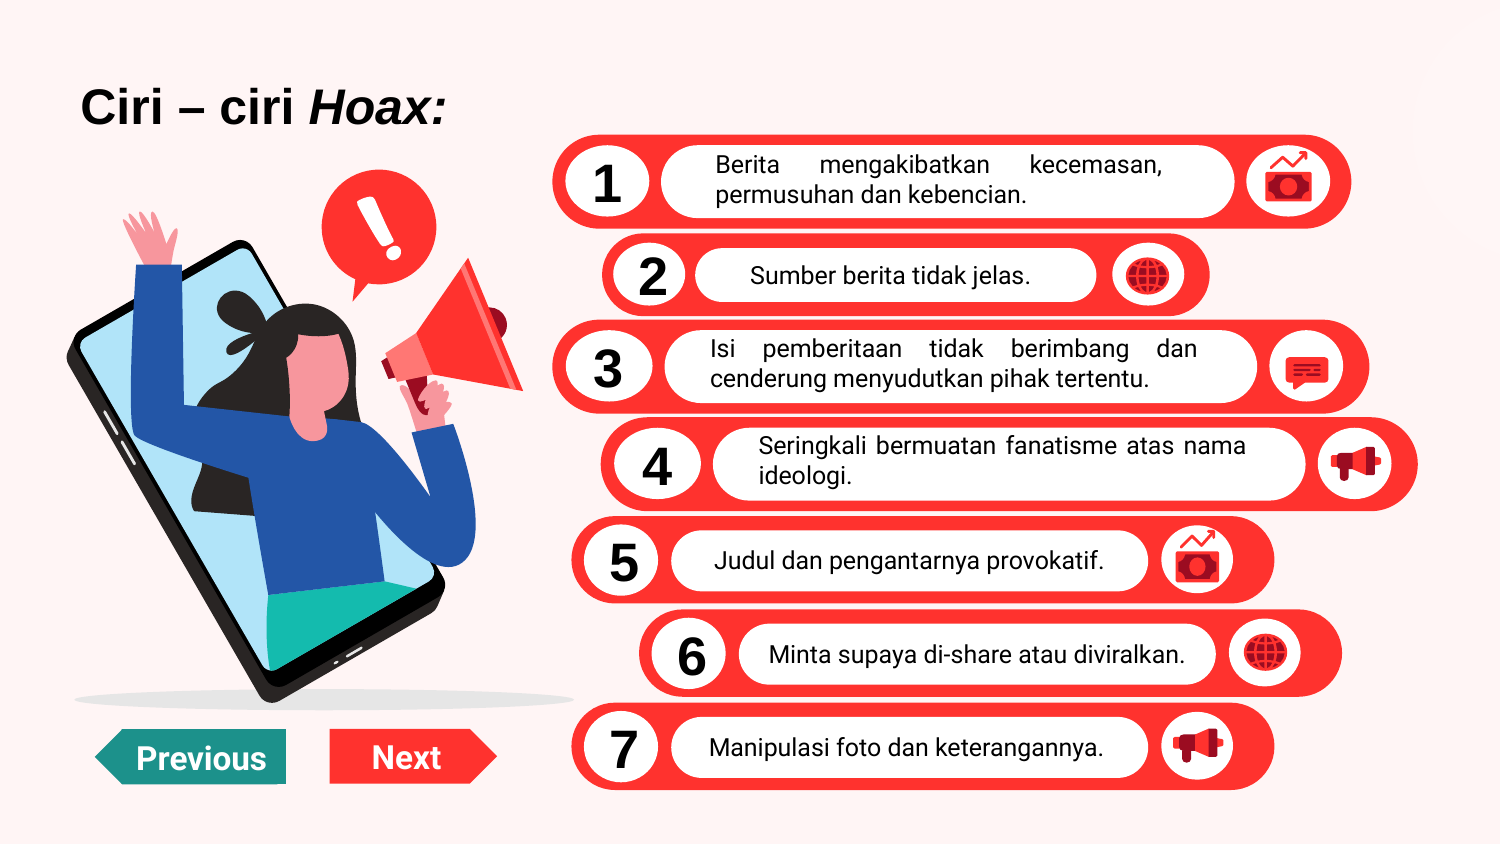

# Ciri – ciri Hoax:
Berita mengakibatkan kecemasan, permusuhan dan kebencian.

1

2

Sumber berita tidak jelas.

Isi pemberitaan tidak berimbang dan cenderung menyudutkan pihak tertentu.

3

Seringkali bermuatan fanatisme atas nama ideologi.

4

5

Judul dan pengantarnya provokatif.

6

Minta supaya di-share atau diviralkan.

7

Manipulasi foto dan keterangannya.

Next
Previous